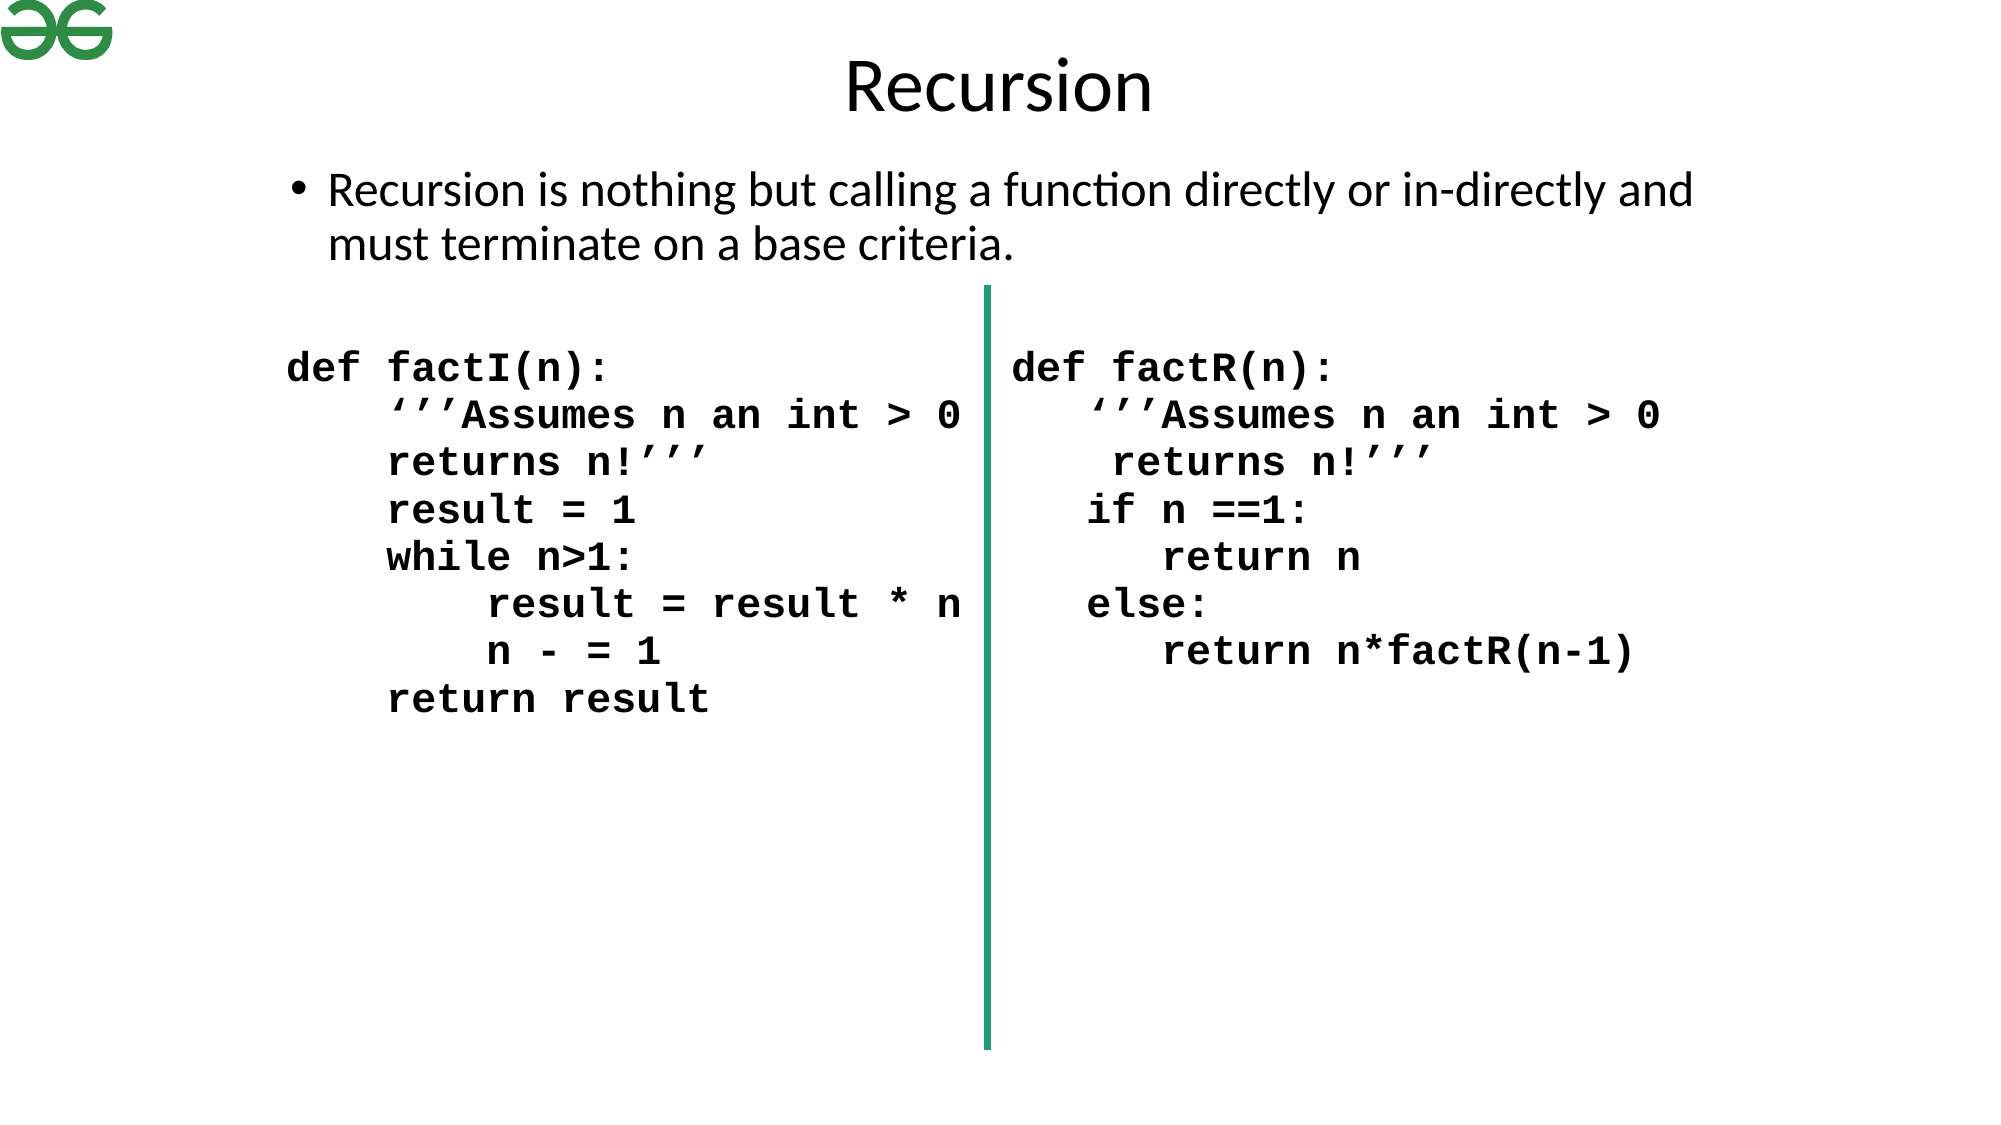

# Recursion
Recursion is nothing but calling a function directly or in-directly and must terminate on a base criteria.

| def factI(n): ‘’’Assumes n an int > 0 returns n!’’’ result = 1 while n>1: result = result \* n n - = 1 return result | def factR(n): ‘’’Assumes n an int > 0 returns n!’’’ if n ==1: return n else: return n\*factR(n-1) |
| --- | --- |